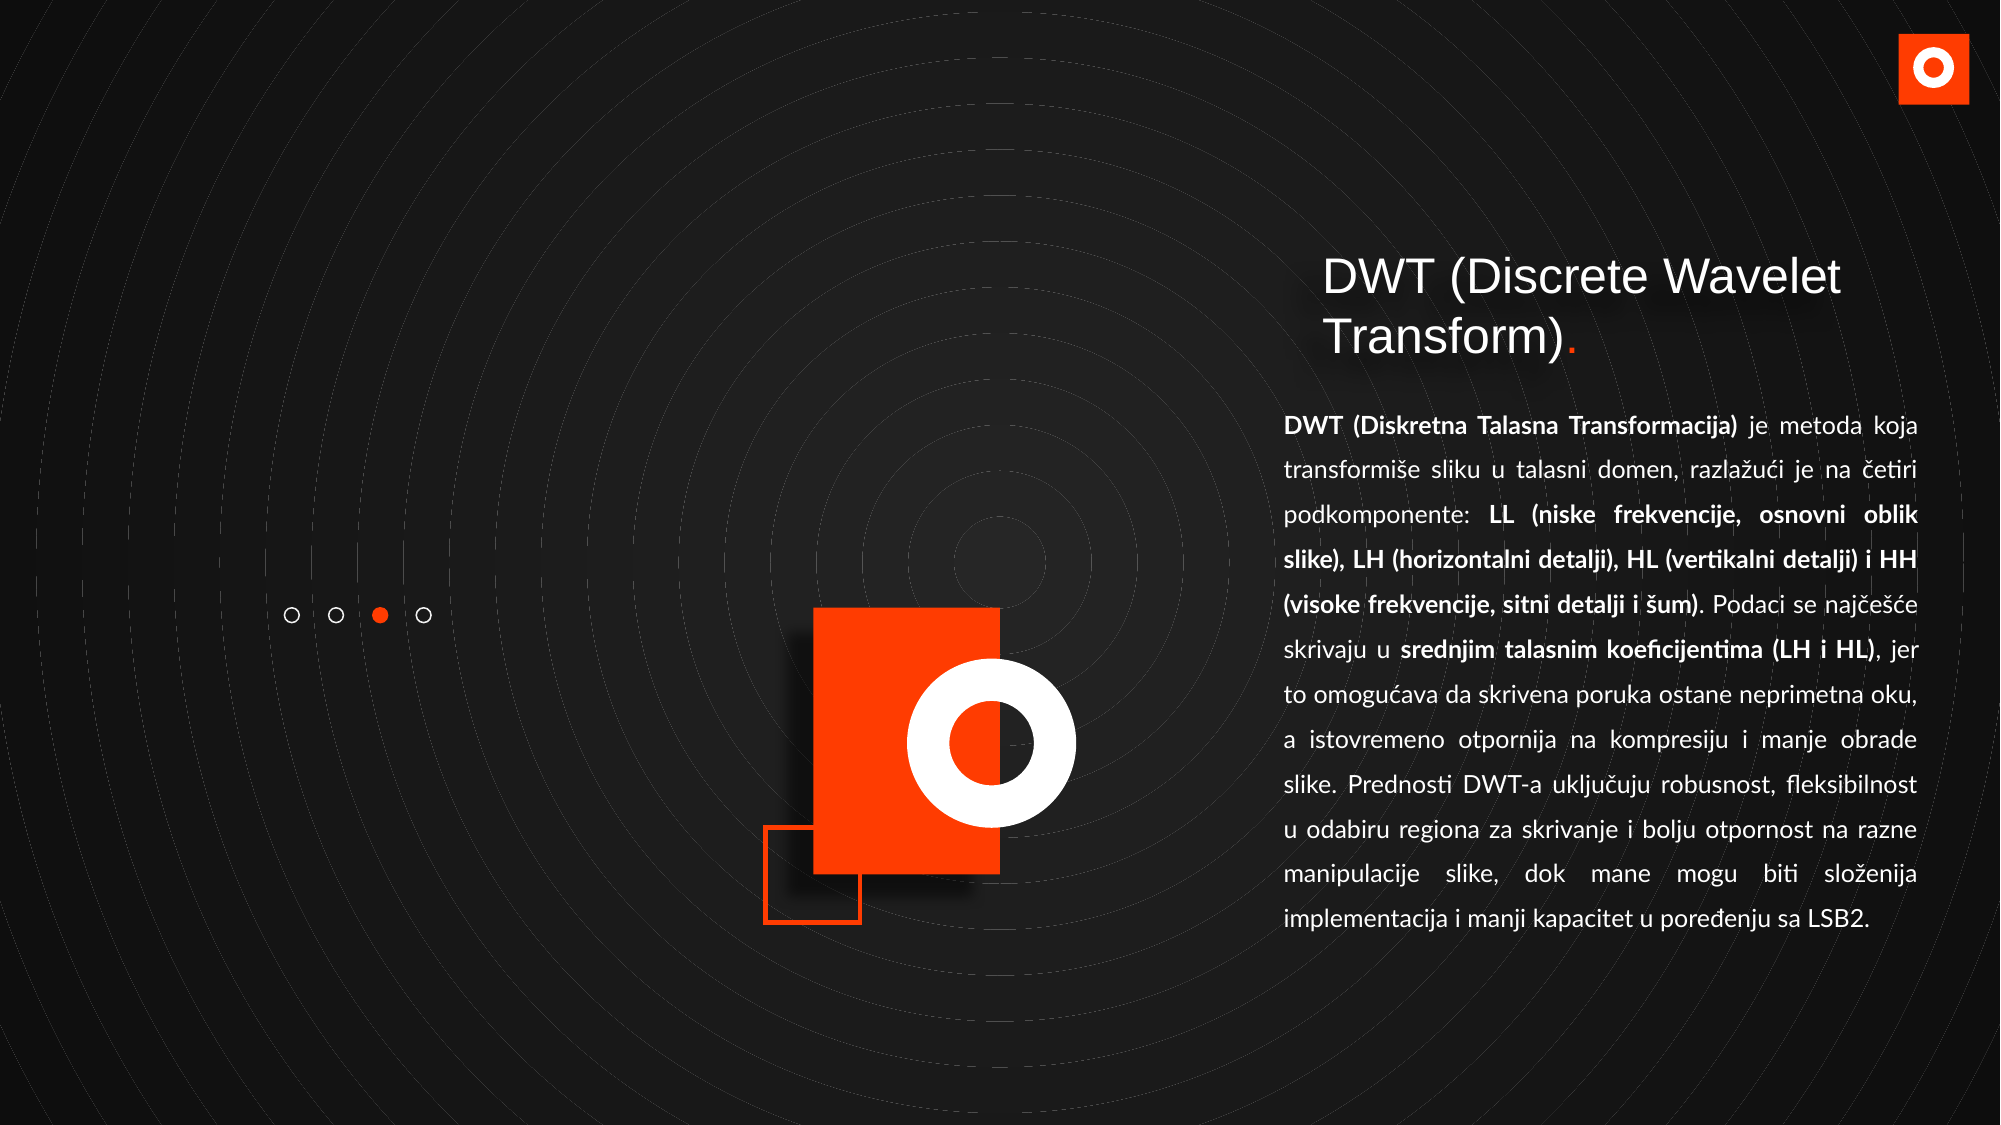

DWT (Discrete Wavelet
Transform).
DWT (Diskretna Talasna Transformacija) je metoda koja transformiše sliku u talasni domen, razlažući je na četiri podkomponente: LL (niske frekvencije, osnovni oblik slike), LH (horizontalni detalji), HL (vertikalni detalji) i HH (visoke frekvencije, sitni detalji i šum). Podaci se najčešće skrivaju u srednjim talasnim koeficijentima (LH i HL), jer to omogućava da skrivena poruka ostane neprimetna oku, a istovremeno otpornija na kompresiju i manje obrade slike. Prednosti DWT-a uključuju robusnost, fleksibilnost u odabiru regiona za skrivanje i bolju otpornost na razne manipulacije slike, dok mane mogu biti složenija implementacija i manji kapacitet u poređenju sa LSB2.